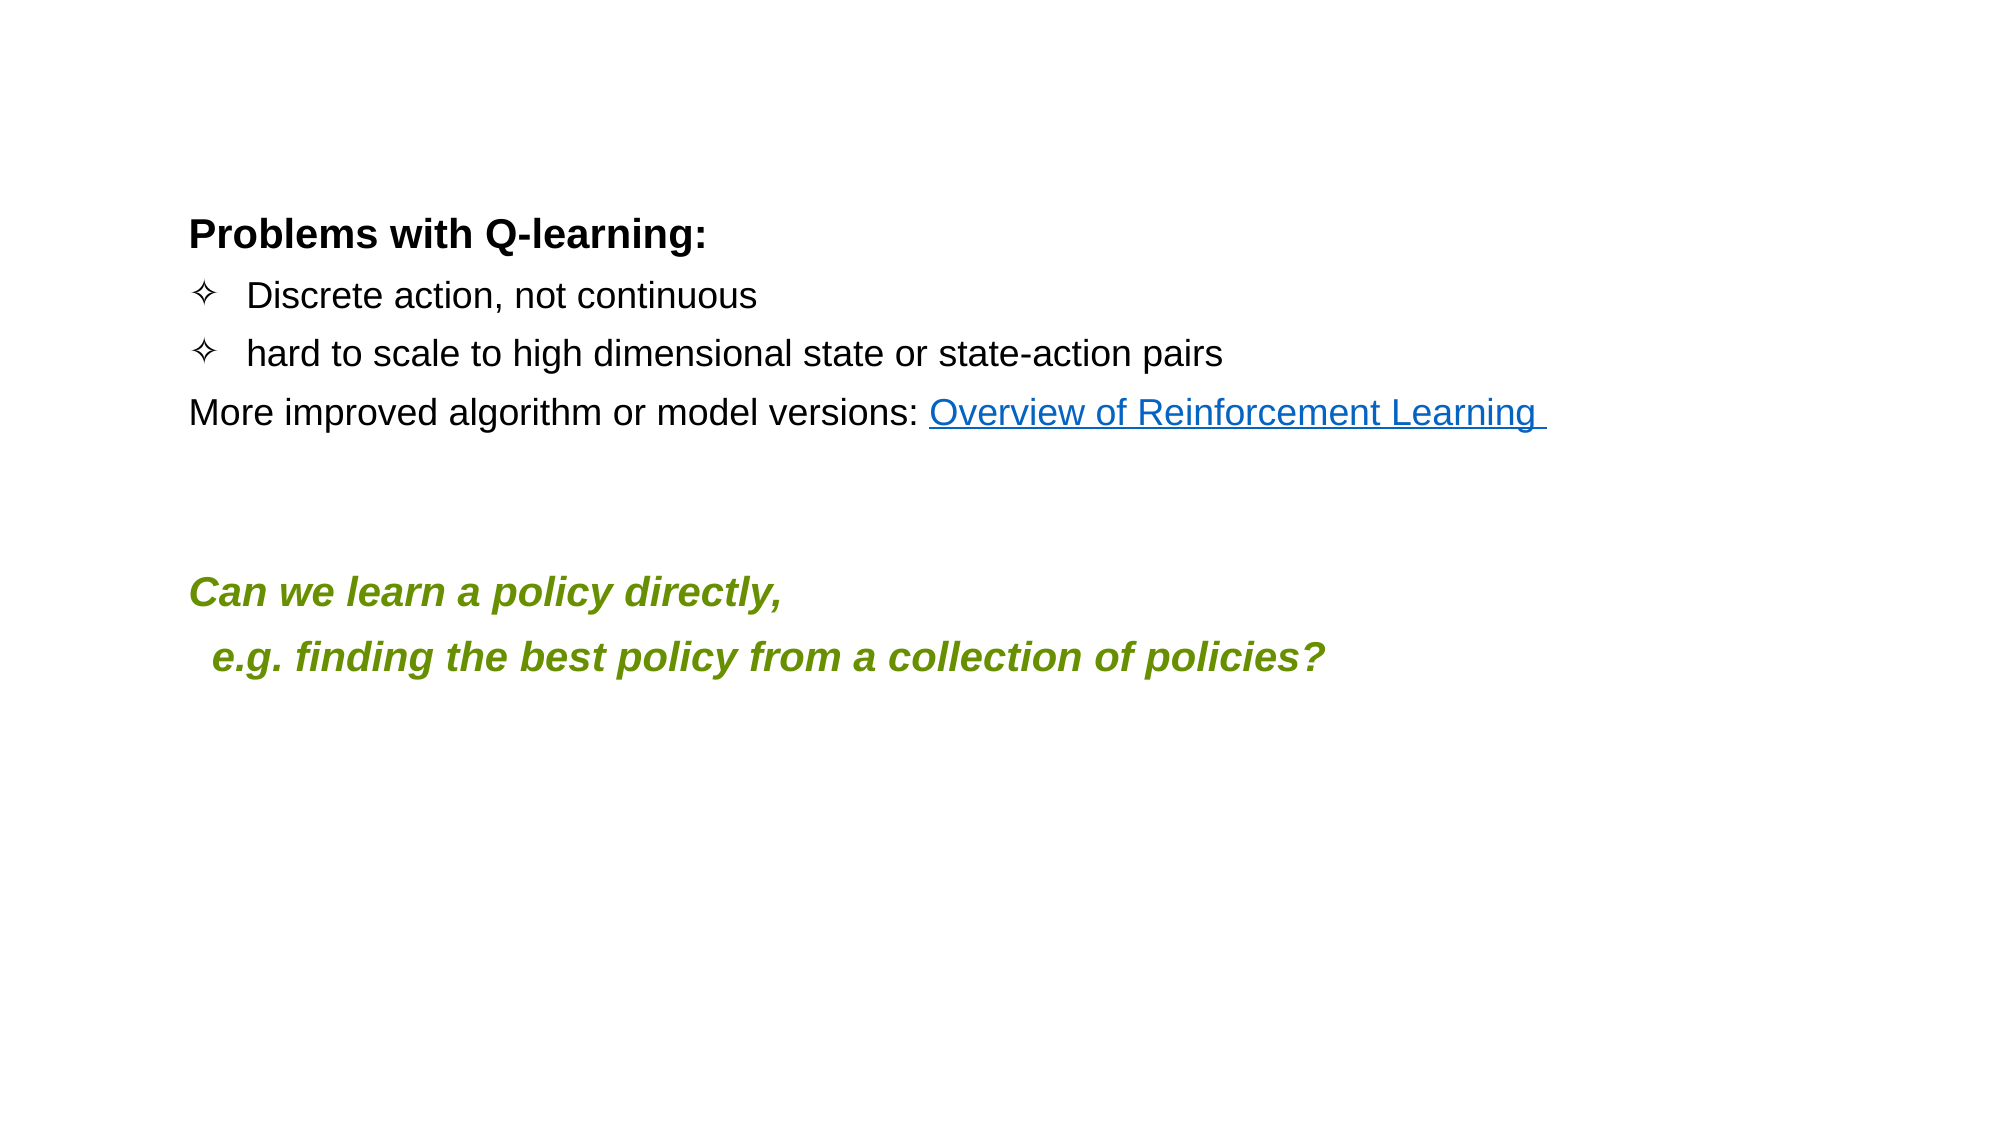

Problems with Q-learning:
Discrete action, not continuous
hard to scale to high dimensional state or state-action pairs
More improved algorithm or model versions: Overview of Reinforcement Learning

Can we learn a policy directly,
  e.g. finding the best policy from a collection of policies?